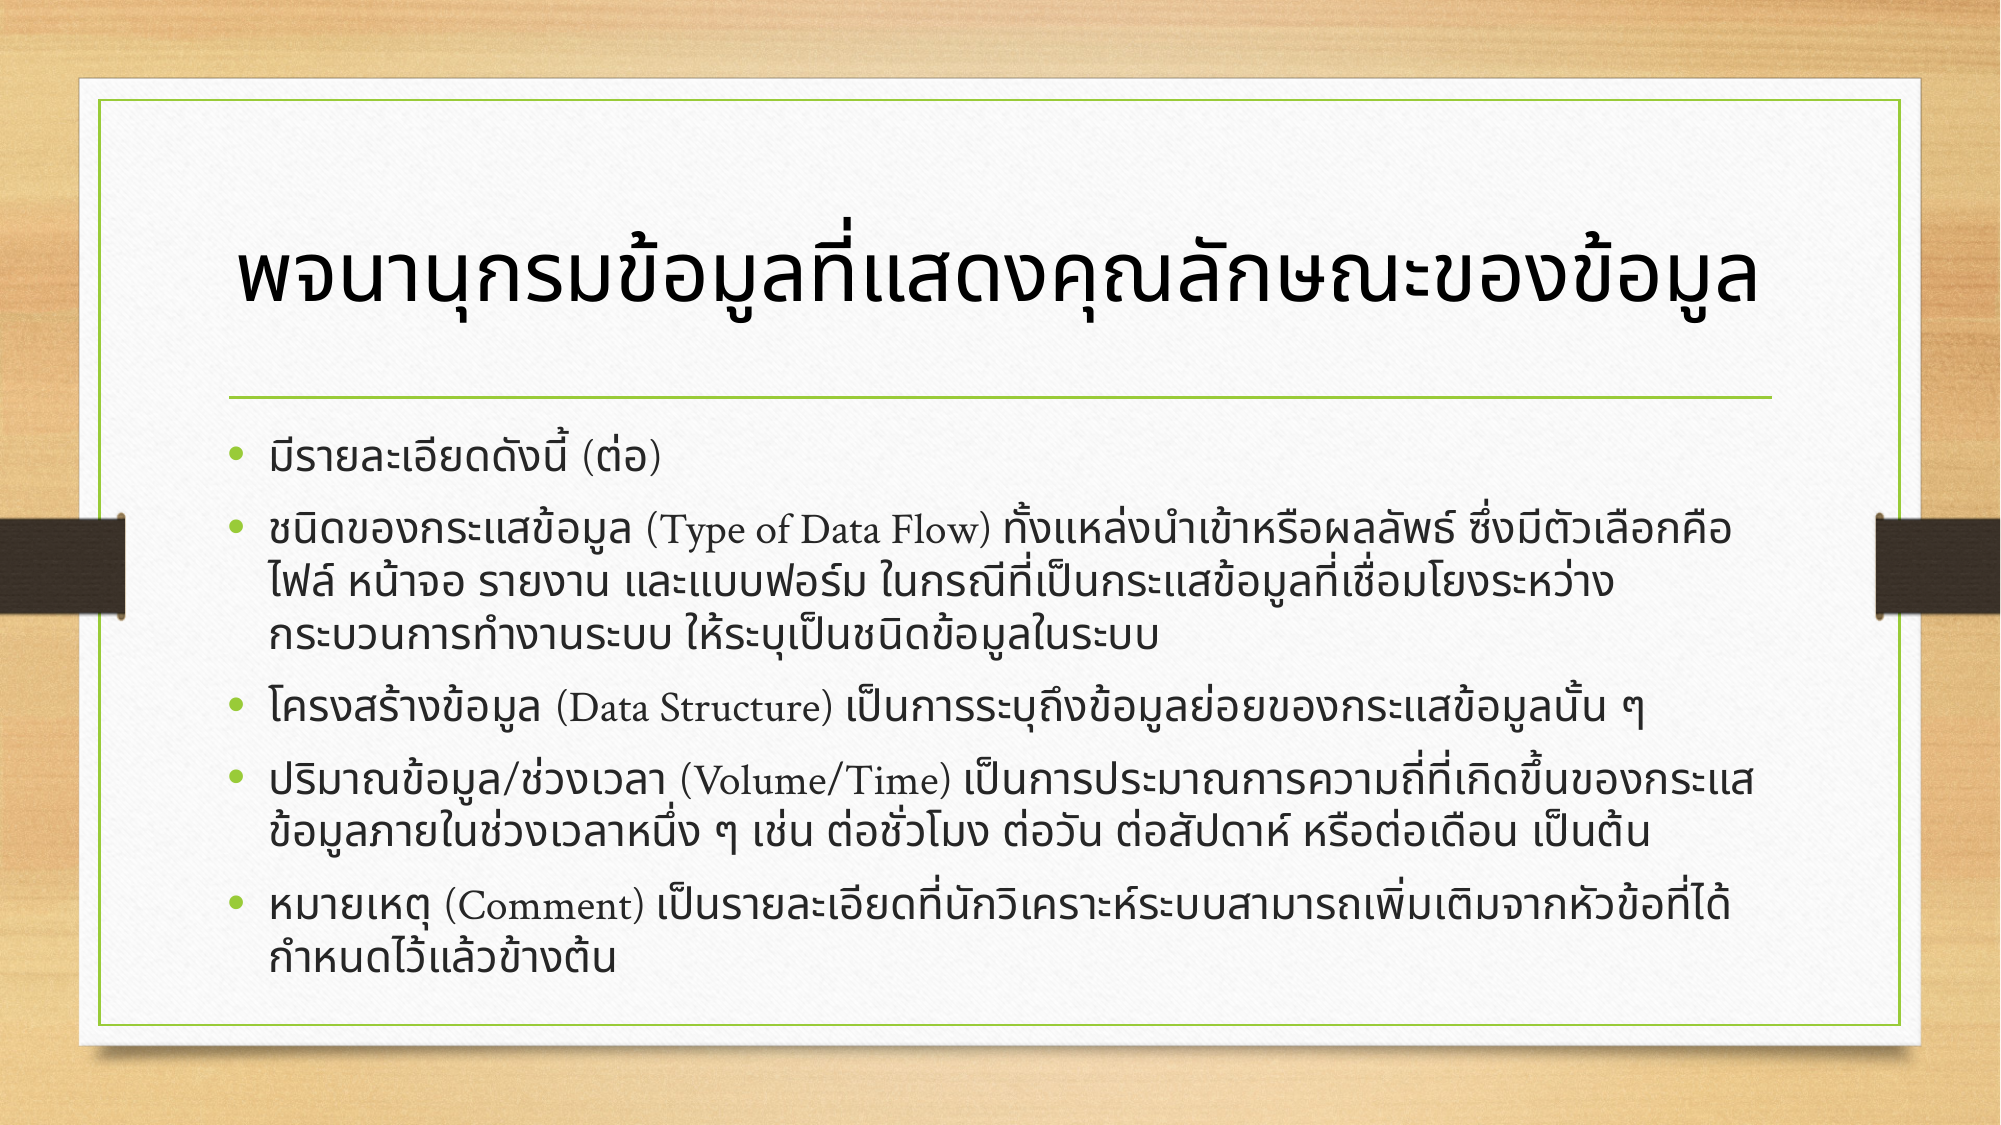

# พจนานุกรมข้อมูลที่แสดงคุณลักษณะของข้อมูล
มีรายละเอียดดังนี้ (ต่อ)
ชนิดของกระแสข้อมูล (Type of Data Flow) ทั้งแหล่งนำเข้าหรือผลลัพธ์ ซึ่งมีตัวเลือกคือ ไฟล์ หน้าจอ รายงาน และแบบฟอร์ม ในกรณีที่เป็นกระแสข้อมูลที่เชื่อมโยงระหว่างกระบวนการทำงานระบบ ให้ระบุเป็นชนิดข้อมูลในระบบ
โครงสร้างข้อมูล (Data Structure) เป็นการระบุถึงข้อมูลย่อยของกระแสข้อมูลนั้น ๆ
ปริมาณข้อมูล/ช่วงเวลา (Volume/Time) เป็นการประมาณการความถี่ที่เกิดขึ้นของกระแสข้อมูลภายในช่วงเวลาหนึ่ง ๆ เช่น ต่อชั่วโมง ต่อวัน ต่อสัปดาห์ หรือต่อเดือน เป็นต้น
หมายเหตุ (Comment) เป็นรายละเอียดที่นักวิเคราะห์ระบบสามารถเพิ่มเติมจากหัวข้อที่ได้กำหนดไว้แล้วข้างต้น